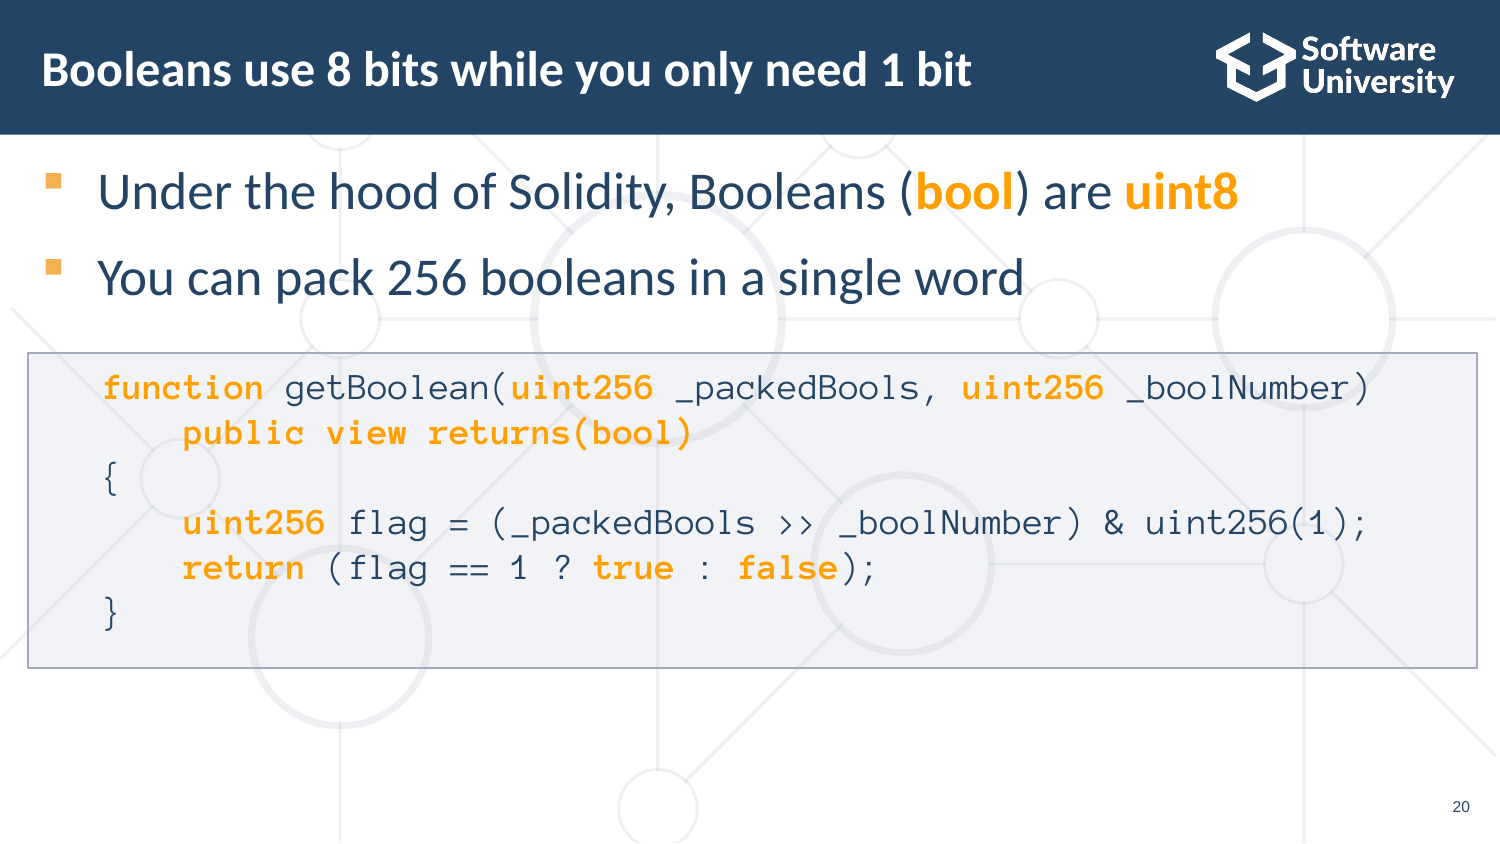

# Booleans use 8 bits while you only need 1 bit
Under the hood of Solidity, Booleans (bool) are uint8
You can pack 256 booleans in a single word
function getBoolean(uint256 _packedBools, uint256 _boolNumber)
    public view returns(bool)
{
    uint256 flag = (_packedBools >> _boolNumber) & uint256(1);
    return (flag == 1 ? true : false);
}

20